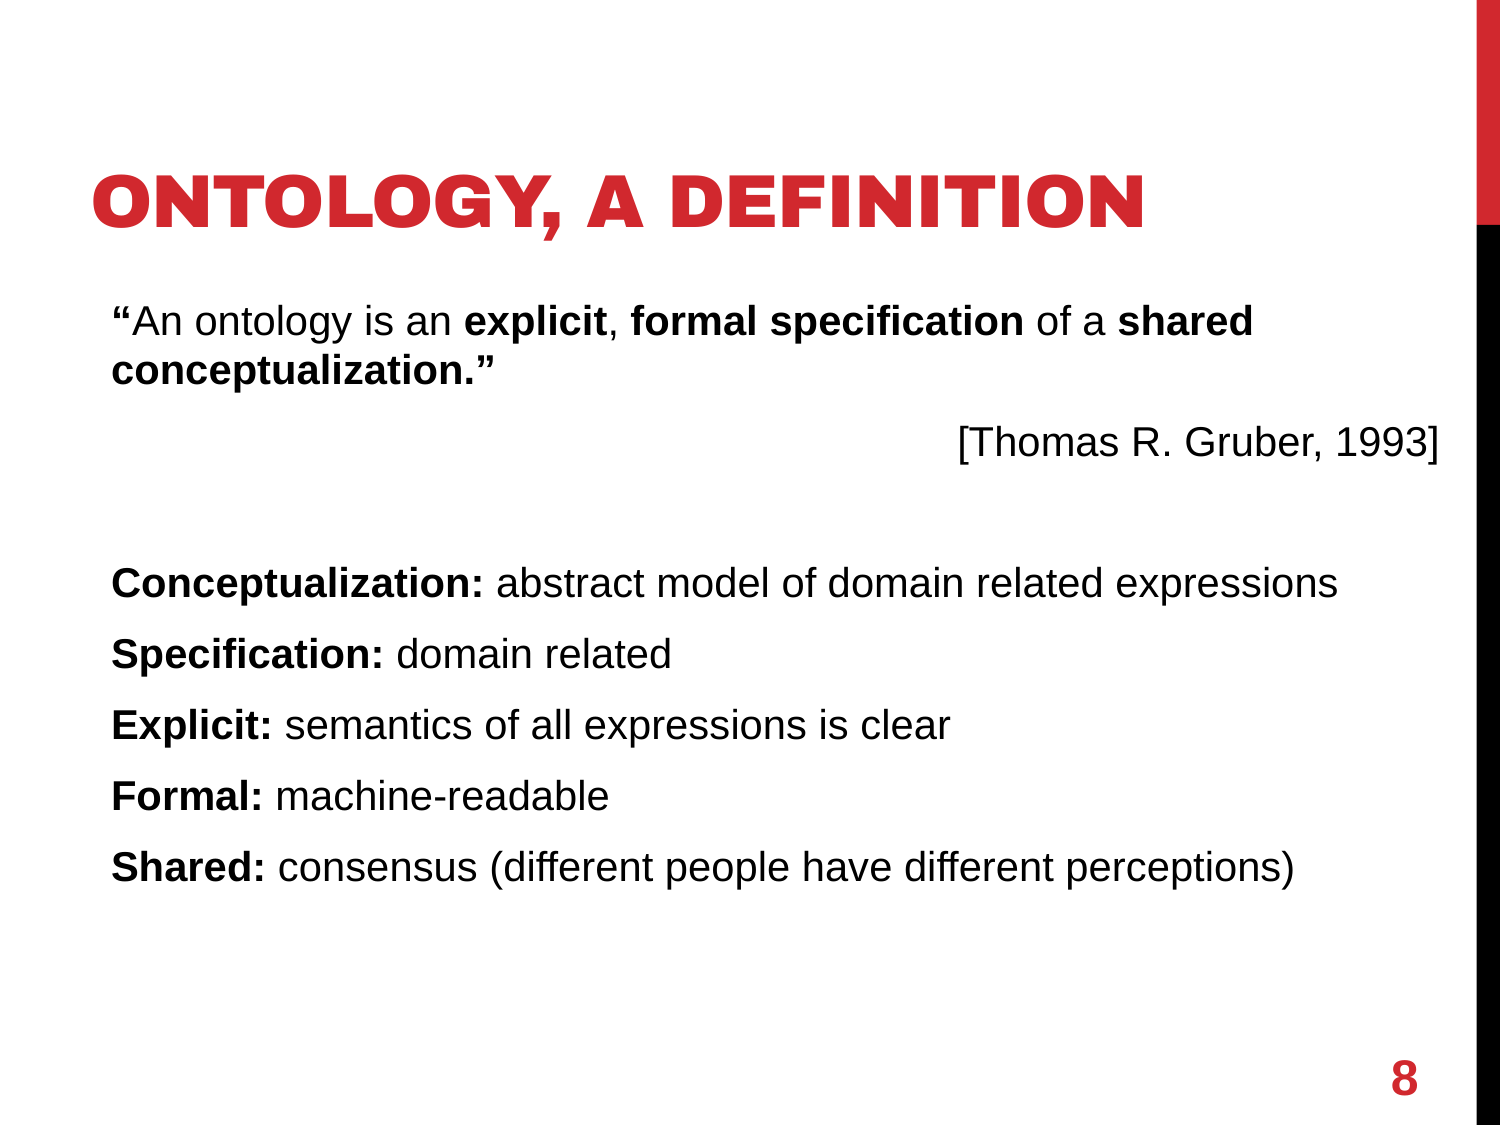

# Ontology, a definition
“An ontology is an explicit, formal specification of a shared conceptualization.”
[Thomas R. Gruber, 1993]

Conceptualization: abstract model of domain related expressions
Specification: domain related
Explicit: semantics of all expressions is clear
Formal: machine-readable
Shared: consensus (different people have different perceptions)

8